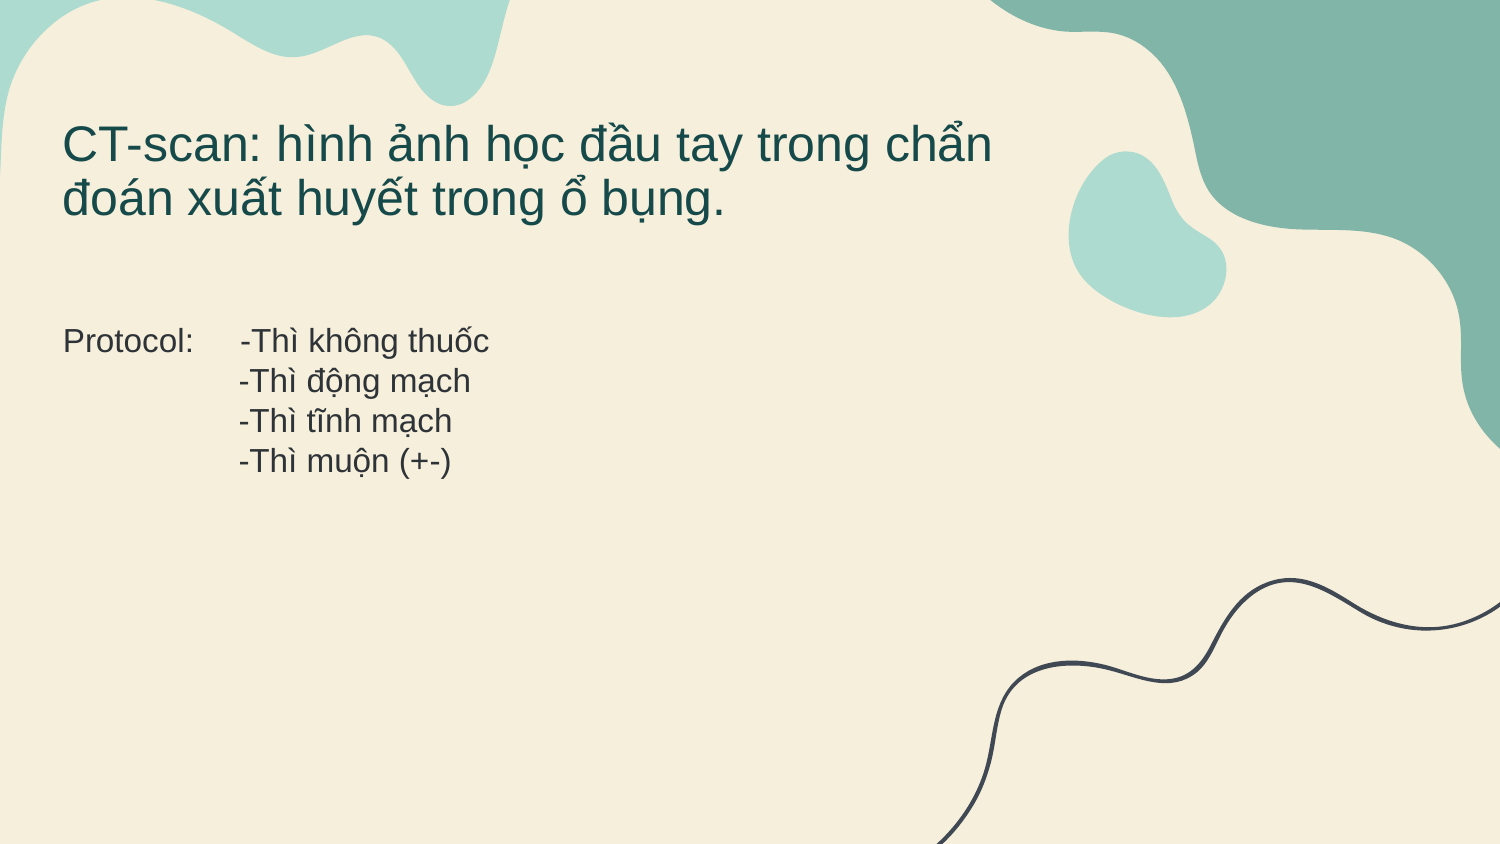

# CT-scan: hình ảnh học đầu tay trong chẩn đoán xuất huyết trong ổ bụng.
Protocol:     -Thì không thuốc
                   -Thì động mạch
                   -Thì tĩnh mạch
                   -Thì muộn (+-)